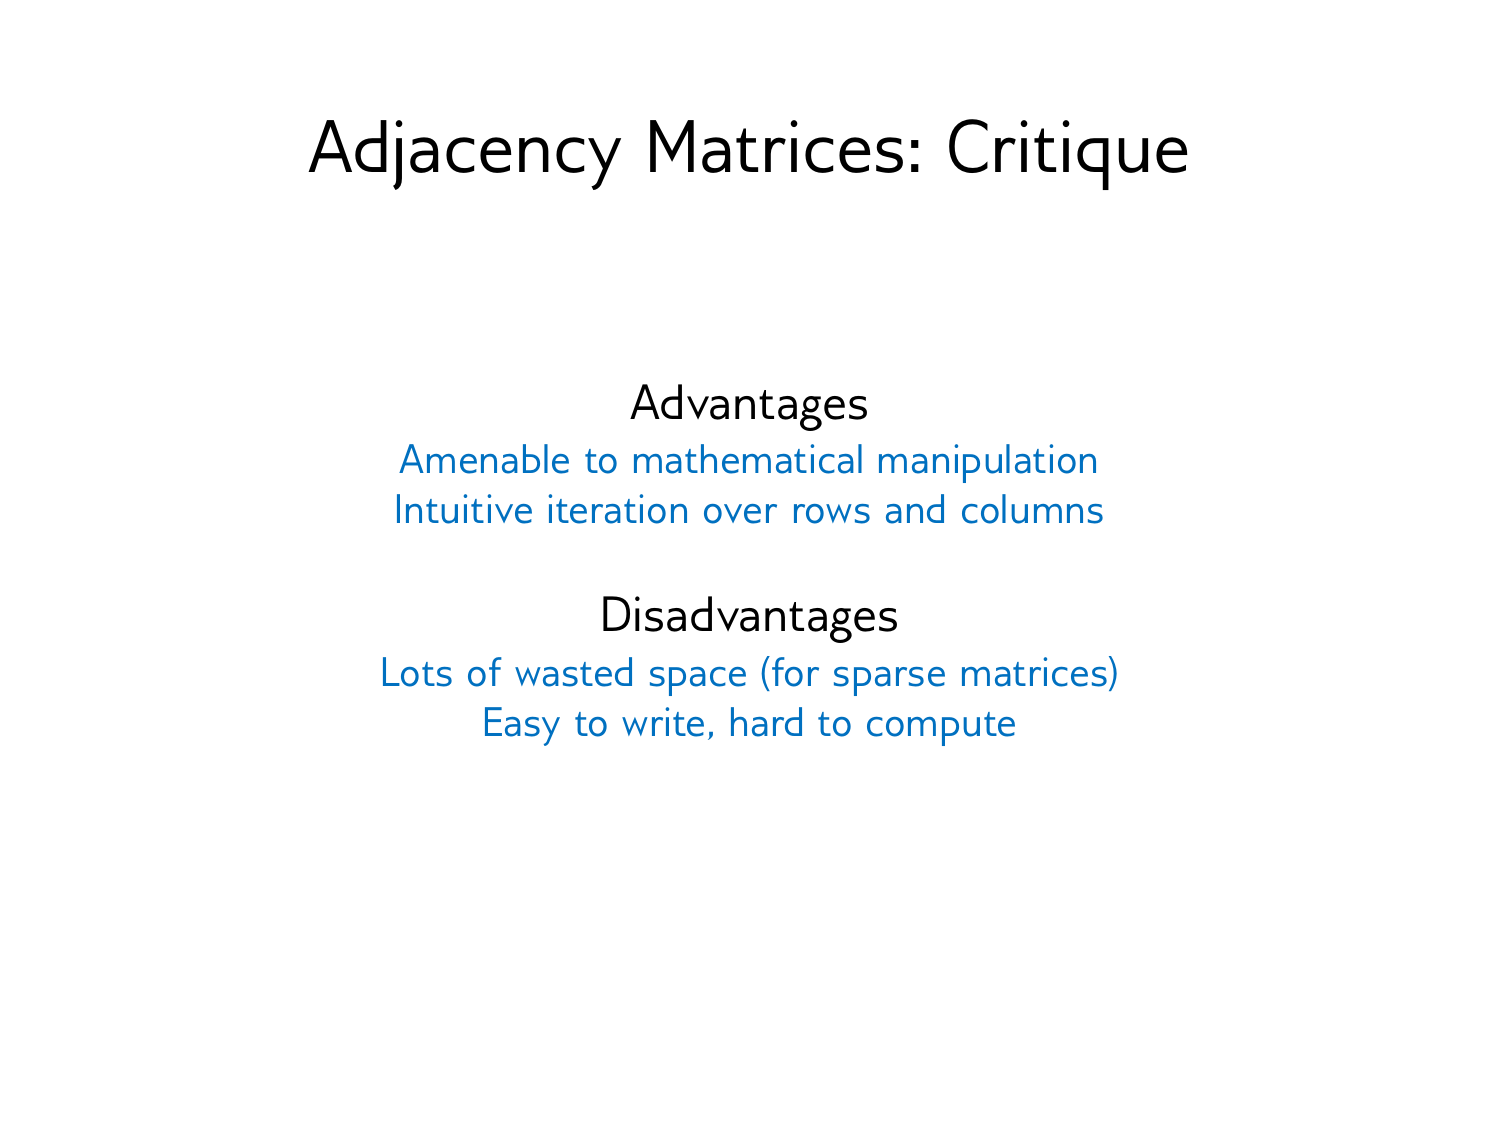

Adjacency Matrices: Critique
Advantages
Amenable to mathematical manipulation
Intuitive iteration over rows and columns
Disadvantages
Lots of wasted space (for sparse matrices)
Easy to write, hard to compute